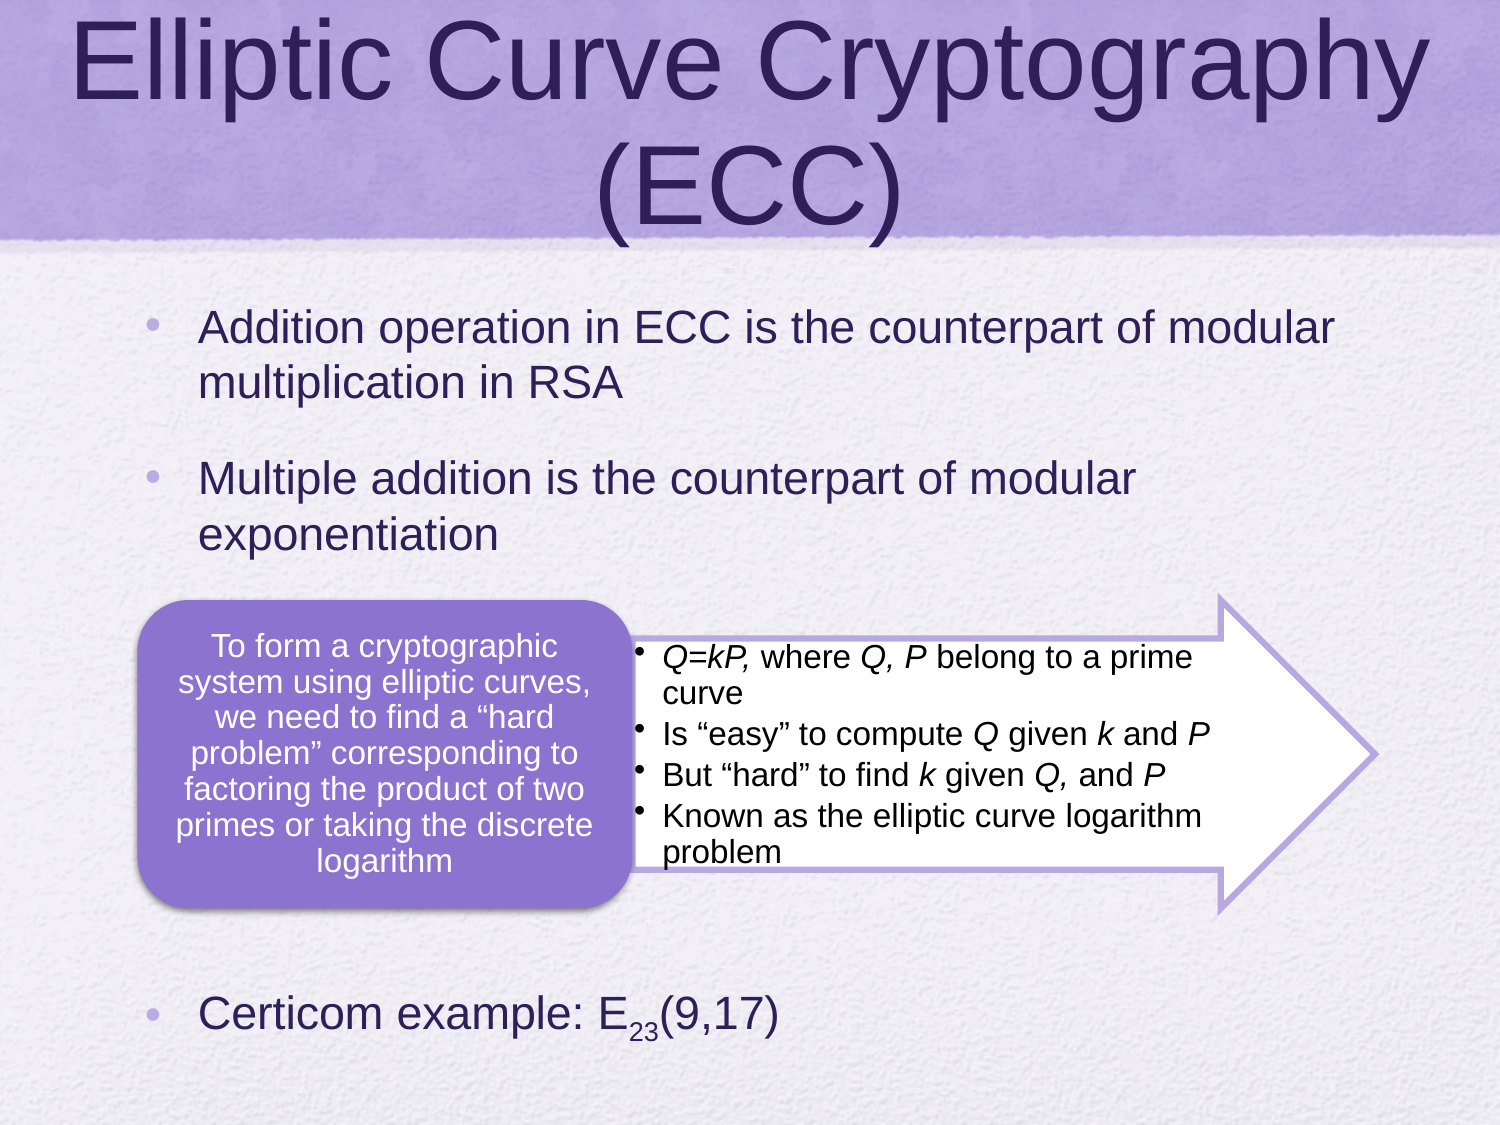

# Elliptic Curve Cryptography (ECC)
Addition operation in ECC is the counterpart of modular multiplication in RSA
Multiple addition is the counterpart of modular exponentiation

Certicom example: E23(9,17)
Q=kP, where Q, P belong to a prime curve
Is “easy” to compute Q given k and P
But “hard” to find k given Q, and P
Known as the elliptic curve logarithm problem
To form a cryptographic system using elliptic curves, we need to find a “hard problem” corresponding to factoring the product of two primes or taking the discrete logarithm